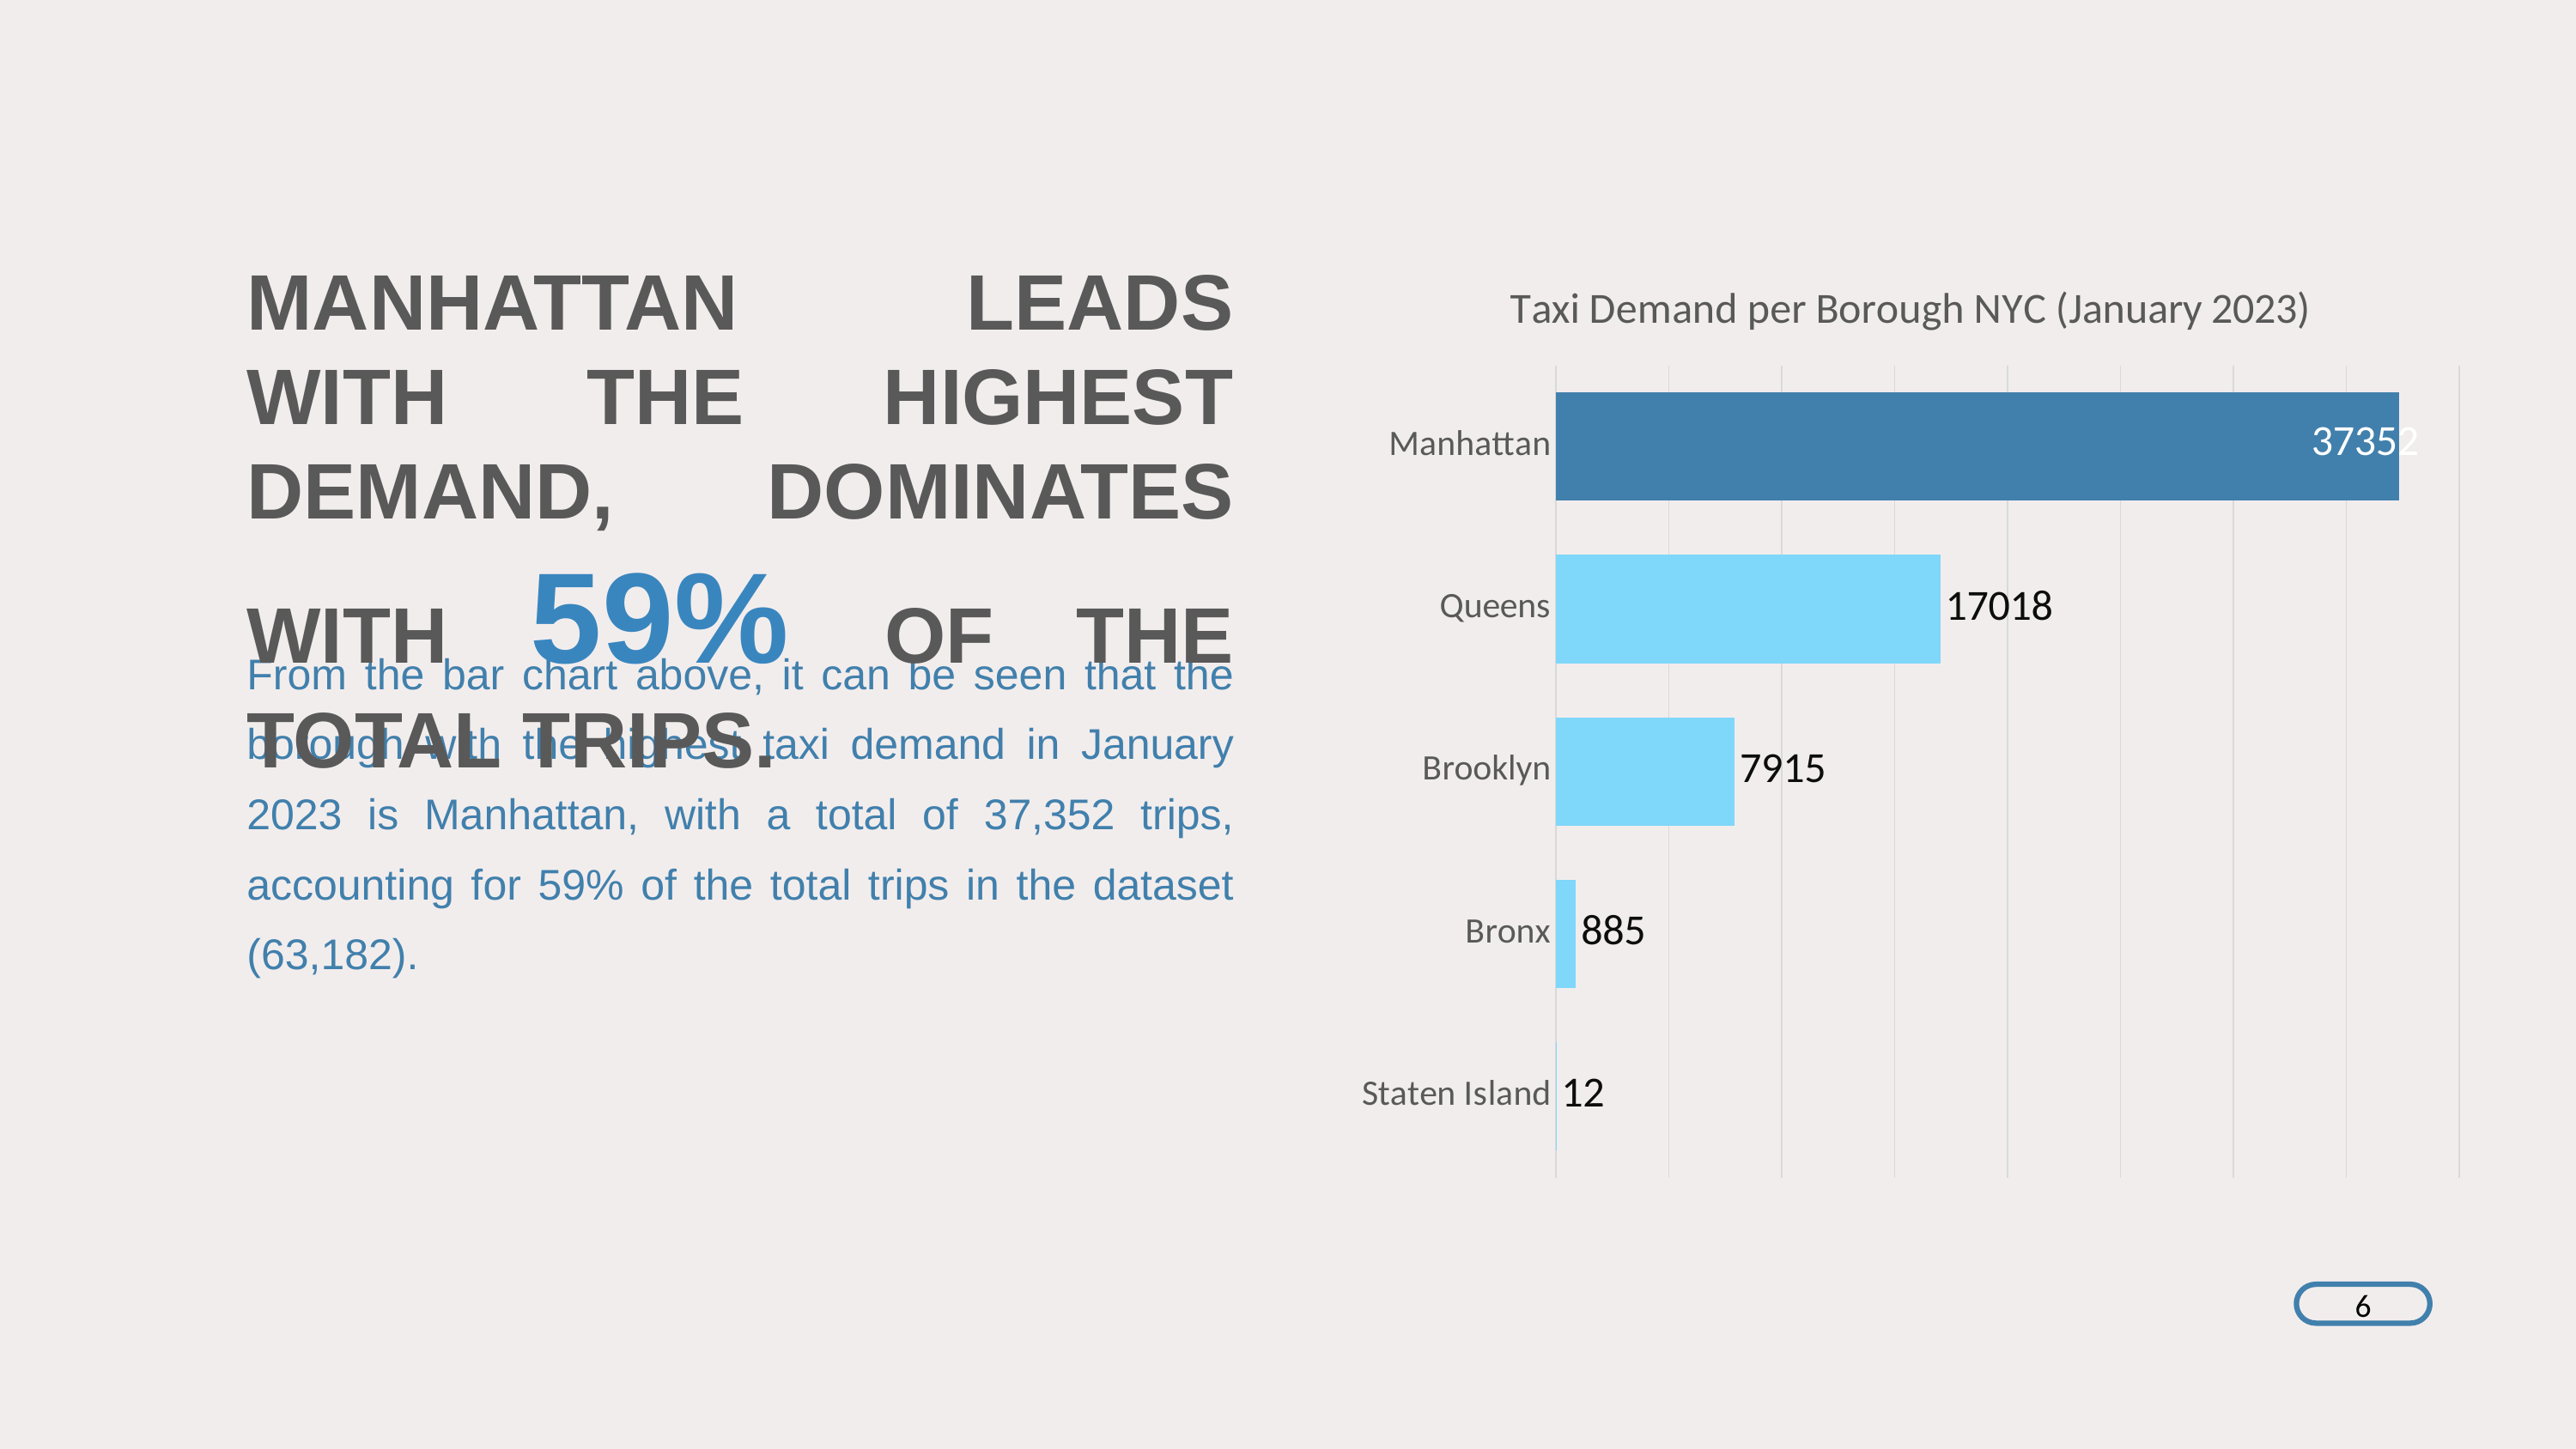

MANHATTAN LEADS WITH THE HIGHEST DEMAND, DOMINATES WITH 59% OF THE TOTAL TRIPS.

### Chart: Taxi Demand per Borough NYC (January 2023)

| Category |  |
|---|---|
| Staten Island | 12.0 |
| Bronx | 885.0 |
| Brooklyn | 7915.0 |
| Queens | 17018.0 |
| Manhattan | 37352.0 |
From the bar chart above, it can be seen that the borough with the highest taxi demand in January 2023 is Manhattan, with a total of 37,352 trips, accounting for 59% of the total trips in the dataset (63,182).

6